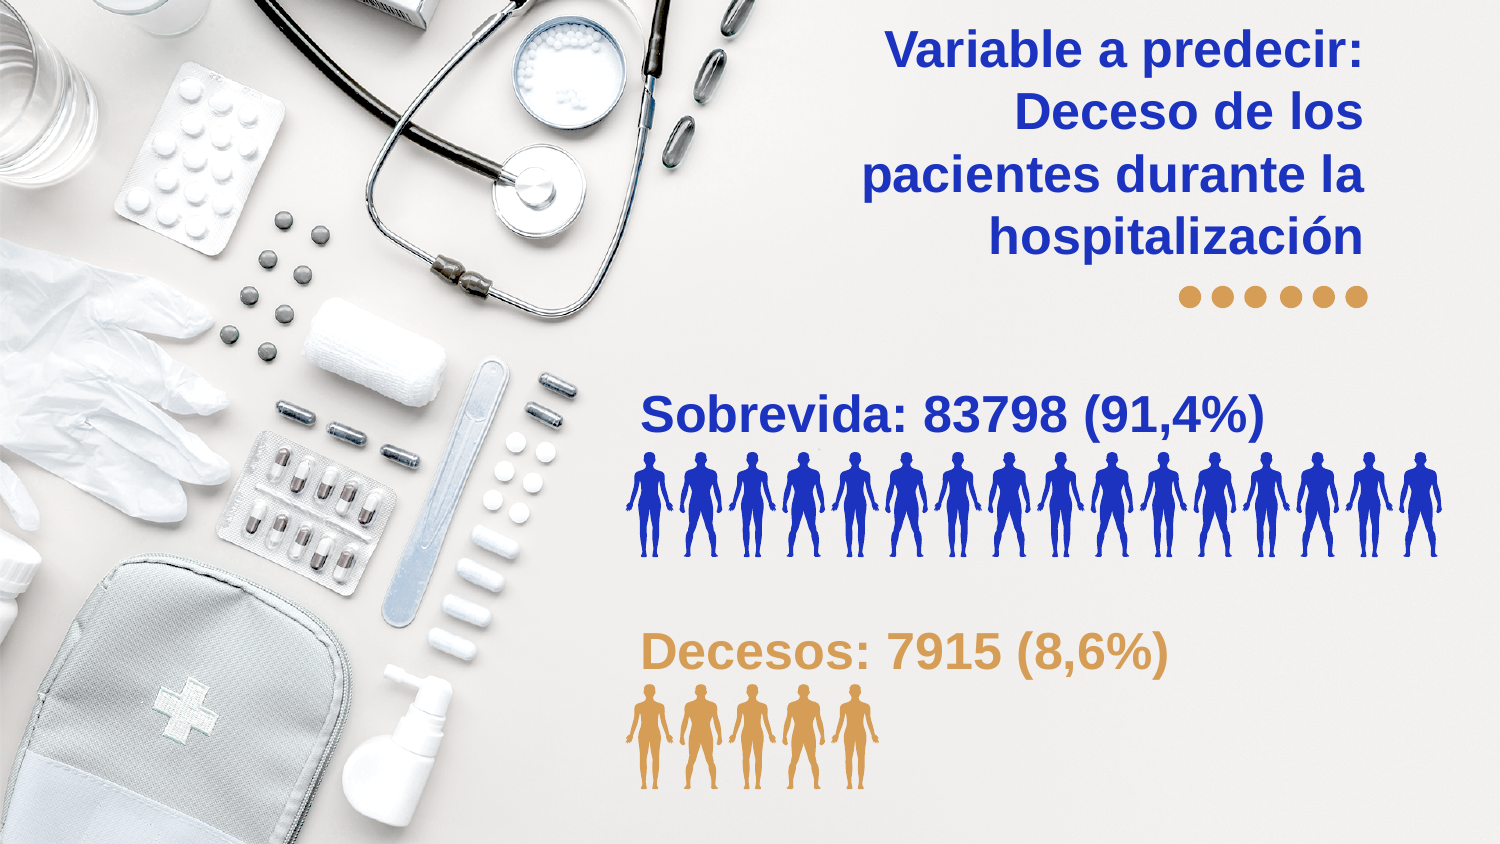

# Variable a predecir:
Deceso de los pacientes durante la hospitalización

Sobrevida: 83798 (91,4%)

Decesos: 7915 (8,6%)